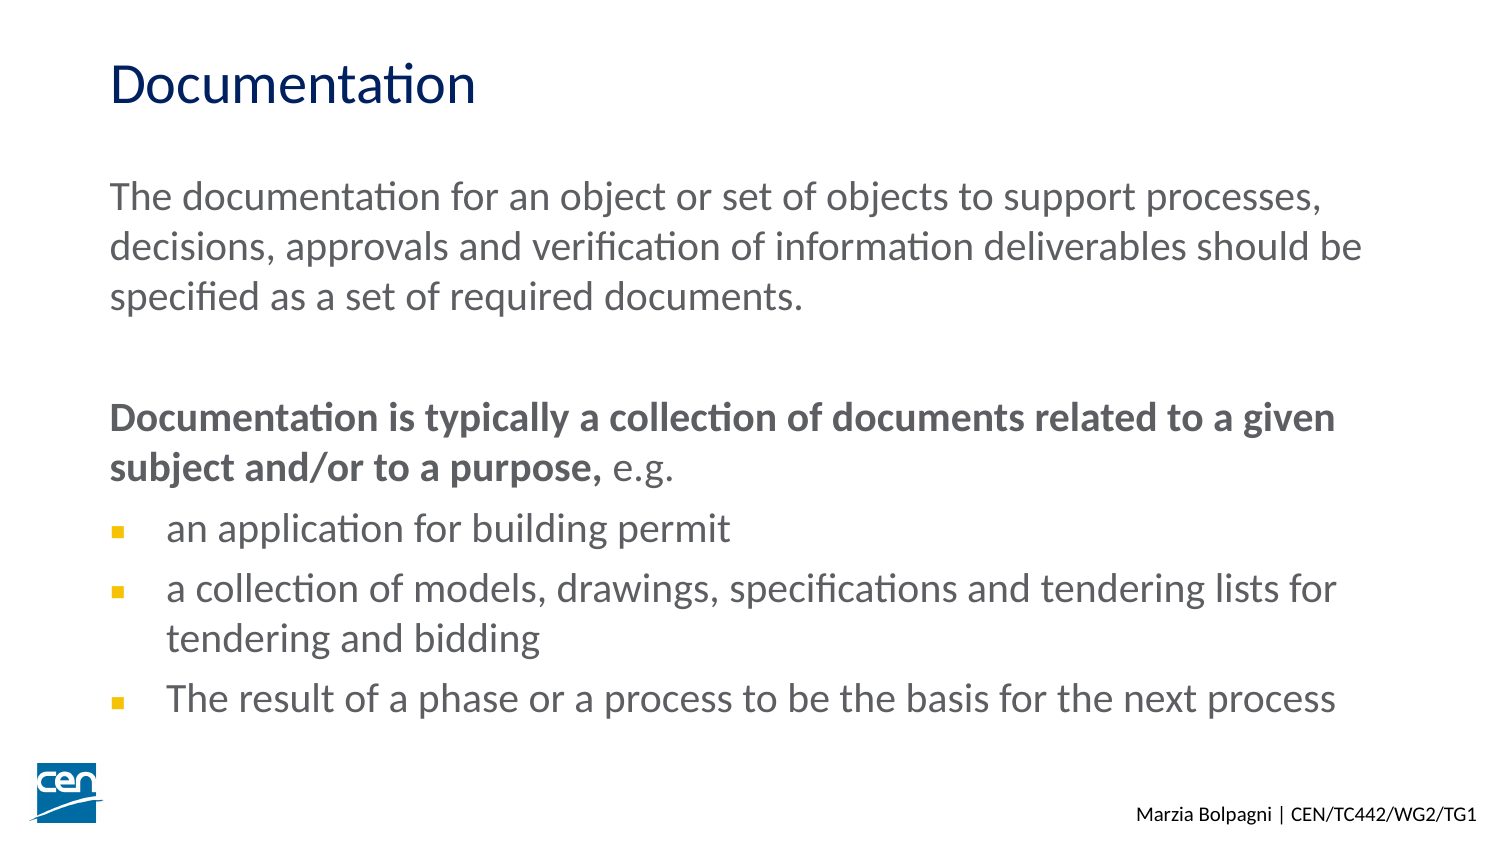

# Documentation
The documentation for an object or set of objects to support processes, decisions, approvals and verification of information deliverables should be specified as a set of required documents.

Documentation is typically a collection of documents related to a given subject and/or to a purpose, e.g.
an application for building permit
a collection of models, drawings, specifications and tendering lists for tendering and bidding
The result of a phase or a process to be the basis for the next process